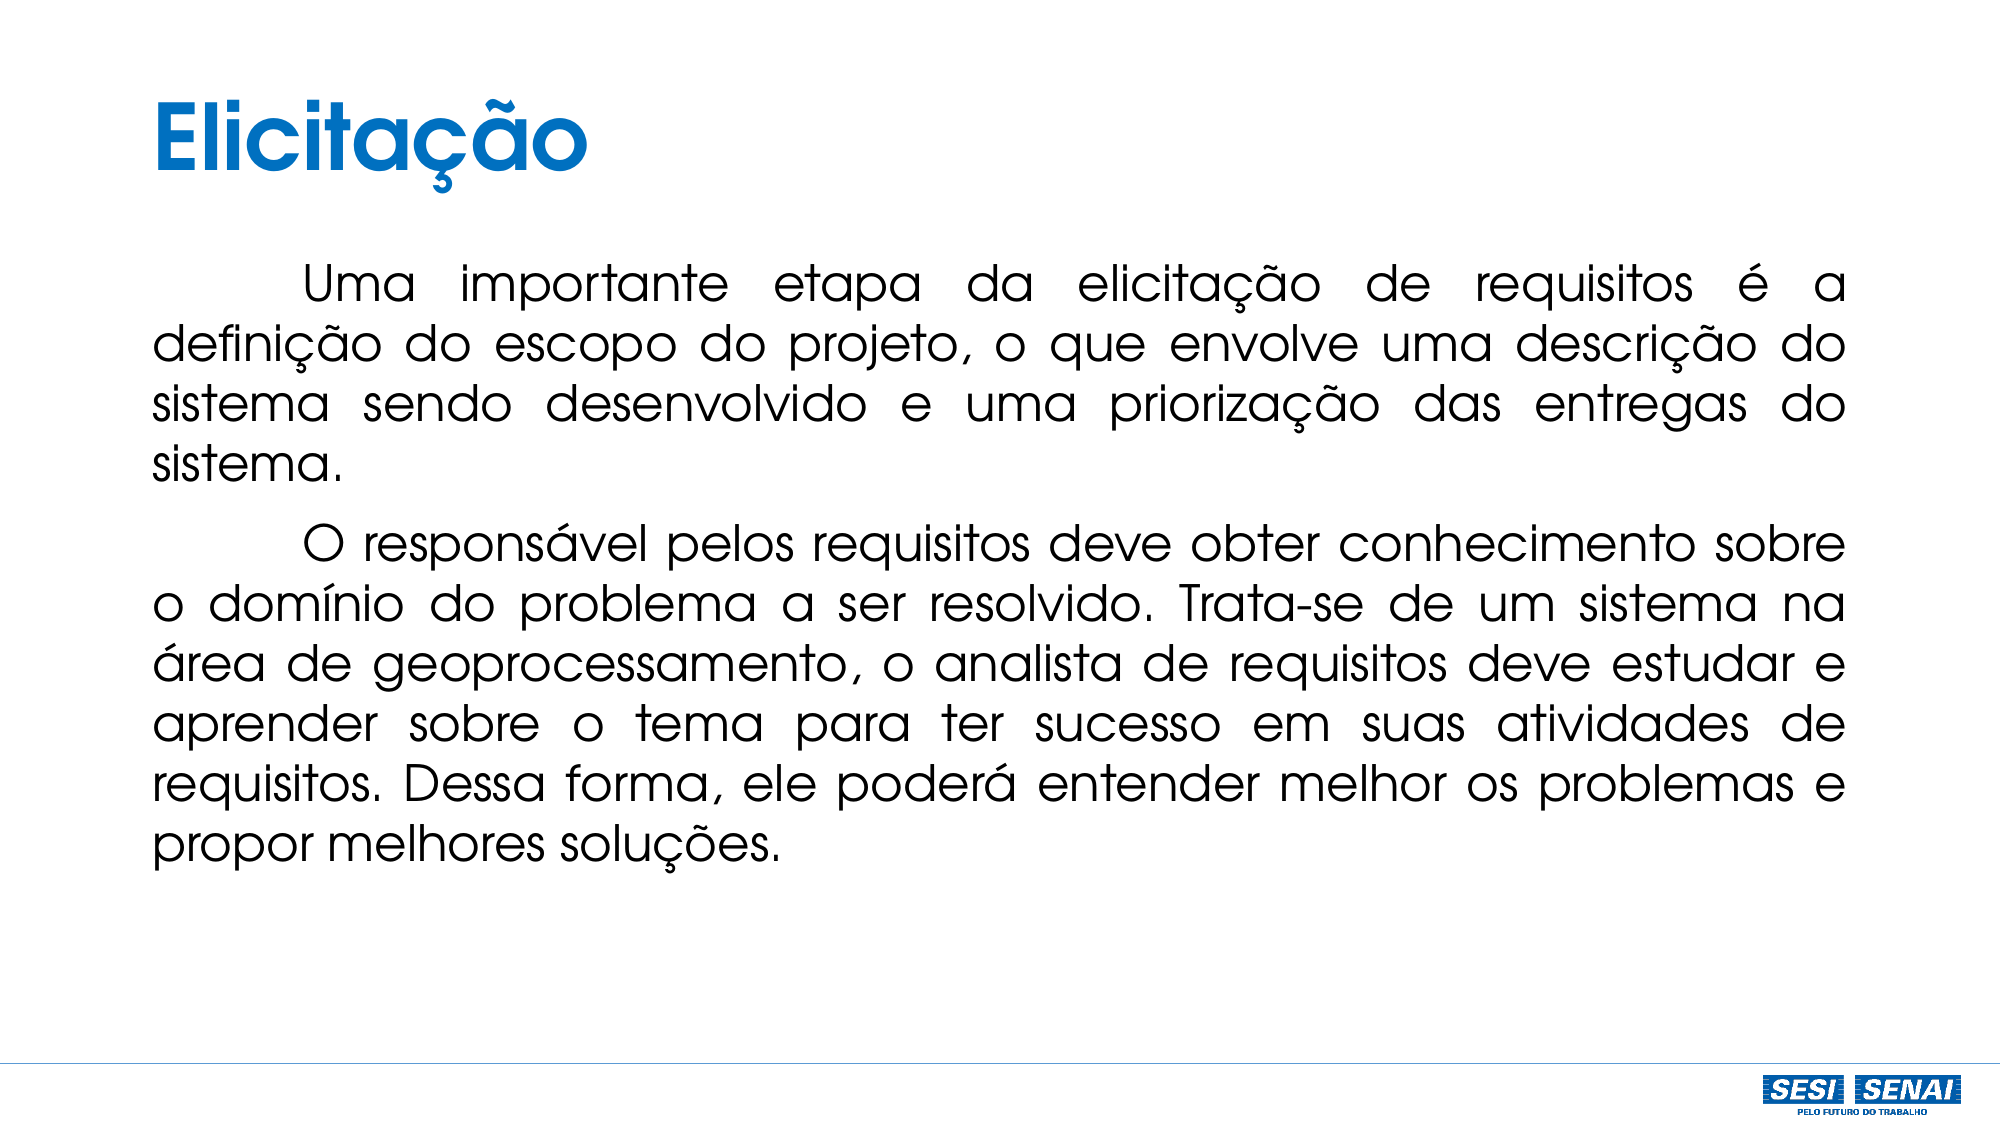

# Elicitação
	Uma importante etapa da elicitação de requisitos é a definição do escopo do projeto, o que envolve uma descrição do sistema sendo desenvolvido e uma priorização das entregas do sistema.
	O responsável pelos requisitos deve obter conhecimento sobre o domínio do problema a ser resolvido. Trata-se de um sistema na área de geoprocessamento, o analista de requisitos deve estudar e aprender sobre o tema para ter sucesso em suas atividades de requisitos. Dessa forma, ele poderá entender melhor os problemas e propor melhores soluções.